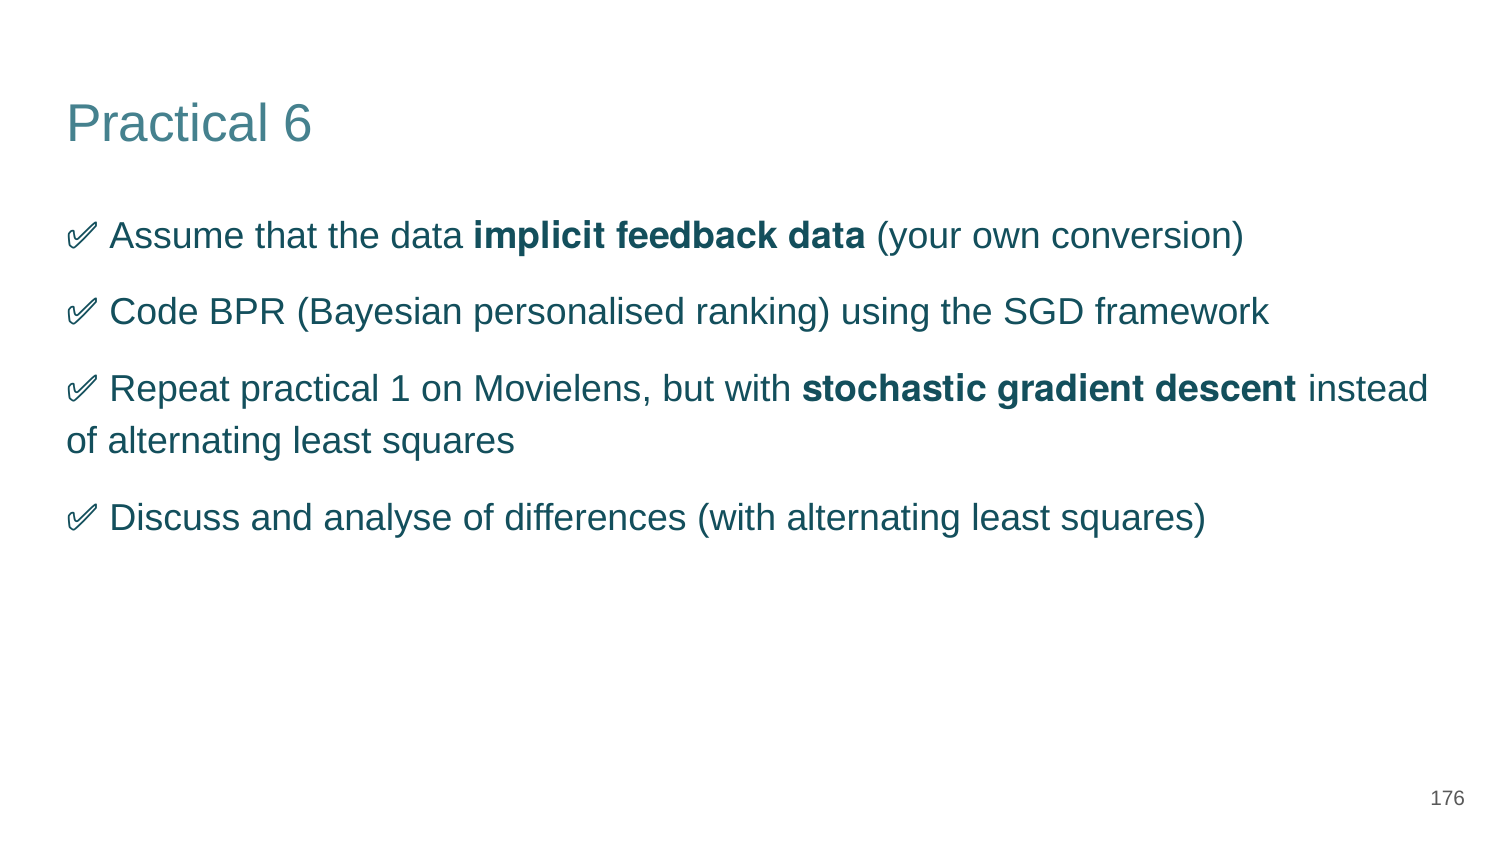

# Practical 6
✅ Assume that the data implicit feedback data (your own conversion)
✅ Code BPR (Bayesian personalised ranking) using the SGD framework
✅ Repeat practical 1 on Movielens, but with stochastic gradient descent instead of alternating least squares
✅ Discuss and analyse of differences (with alternating least squares)
176